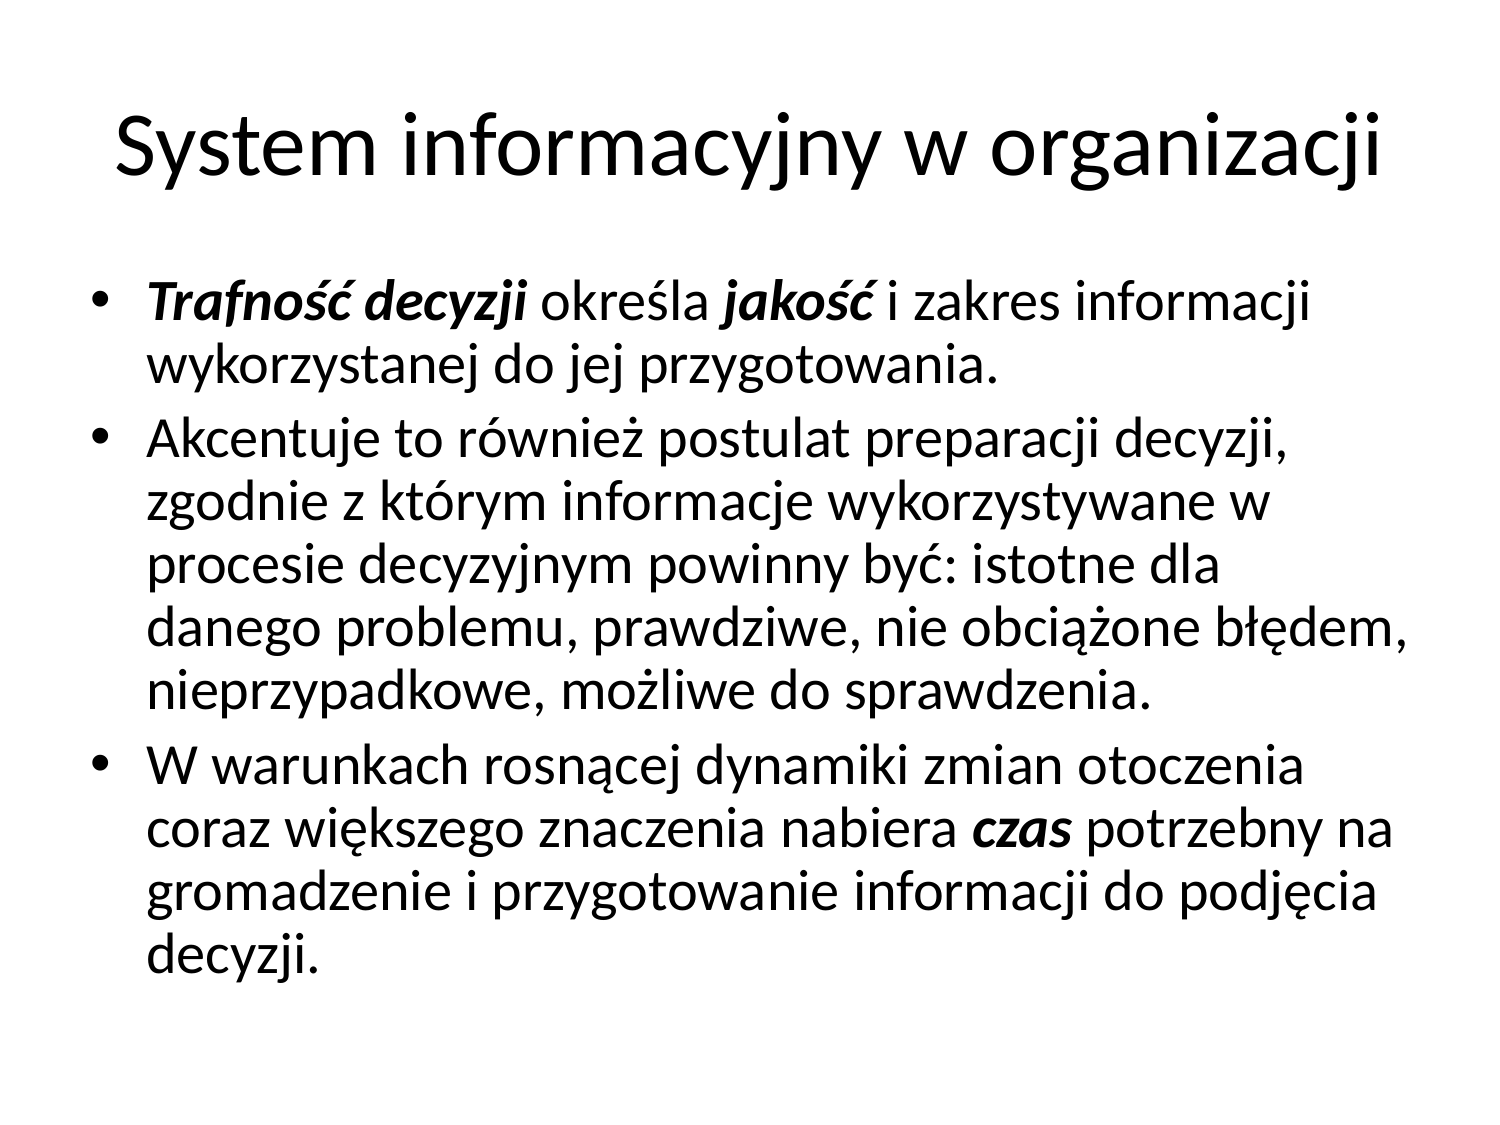

# System informacyjny w organizacji
Trafność decyzji określa jakość i zakres informacji wykorzystanej do jej przygotowania.
Akcentuje to również postulat preparacji decyzji, zgodnie z którym informacje wykorzystywane w procesie decyzyjnym powinny być: istotne dla danego problemu, prawdziwe, nie obciążone błędem, nieprzypadkowe, możliwe do sprawdzenia.
W warunkach rosnącej dynamiki zmian otoczenia coraz większego znaczenia nabiera czas potrzebny na gromadzenie i przygotowanie informacji do podjęcia decyzji.